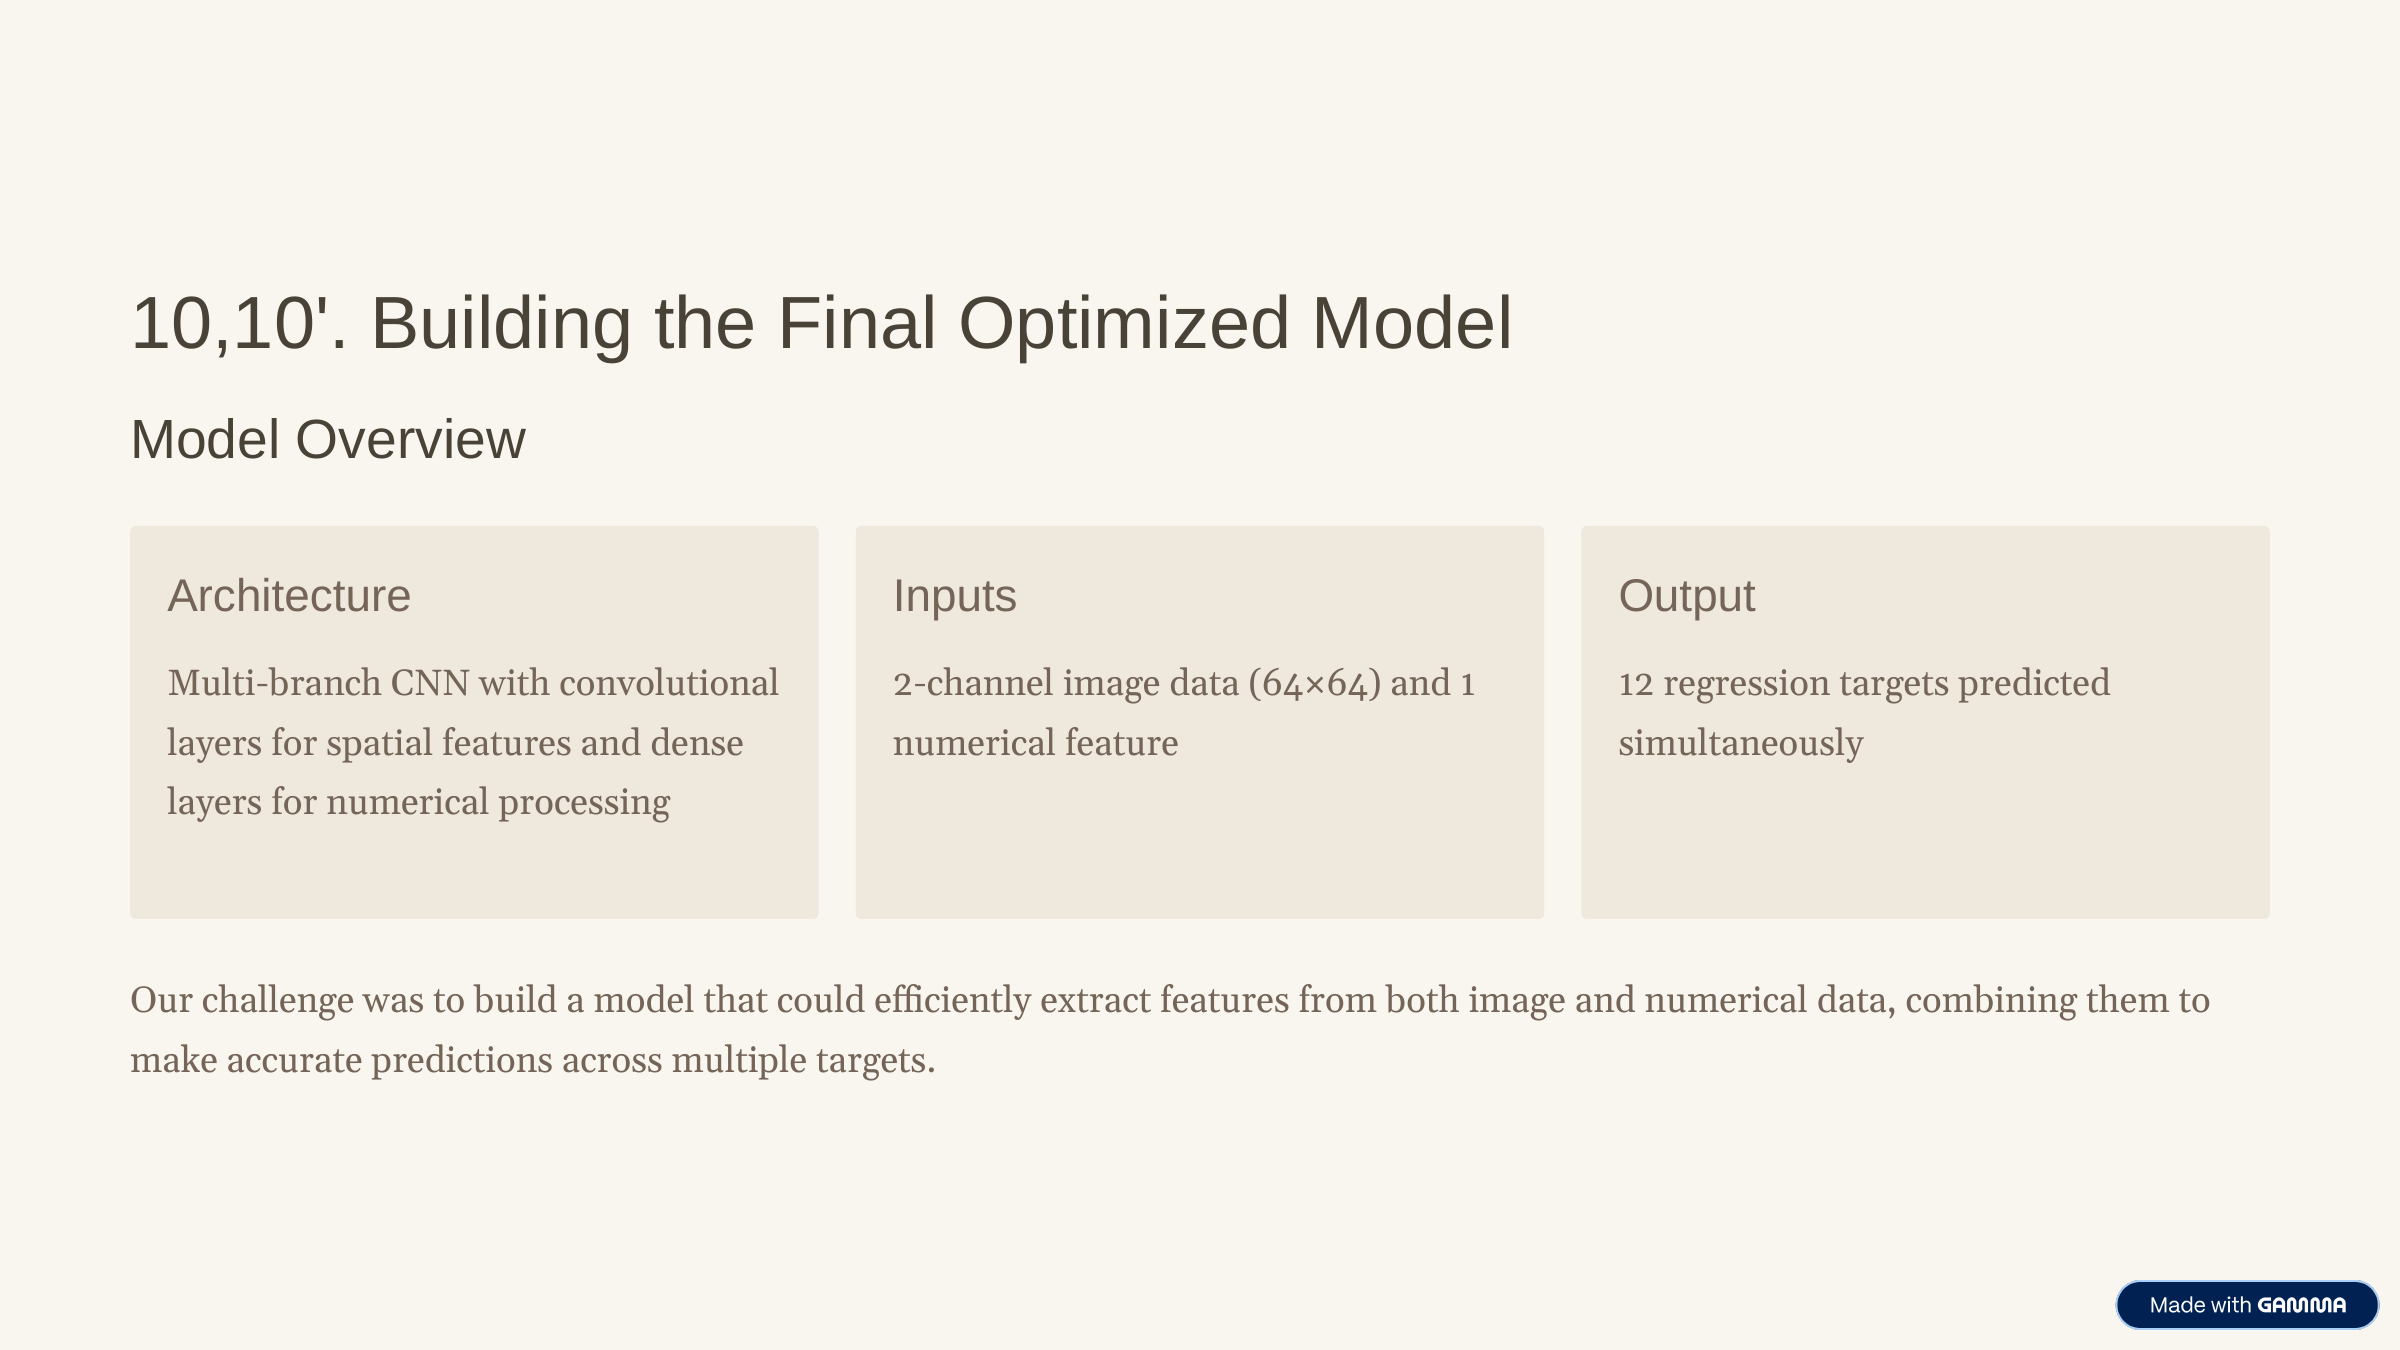

10,10'. Building the Final Optimized Model
Model Overview

Architecture
Inputs
Output
Multi-branch CNN with convolutional layers for spatial features and dense layers for numerical processing
2-channel image data (64×64) and 1 numerical feature
12 regression targets predicted simultaneously
Our challenge was to build a model that could efficiently extract features from both image and numerical data, combining them to make accurate predictions across multiple targets.